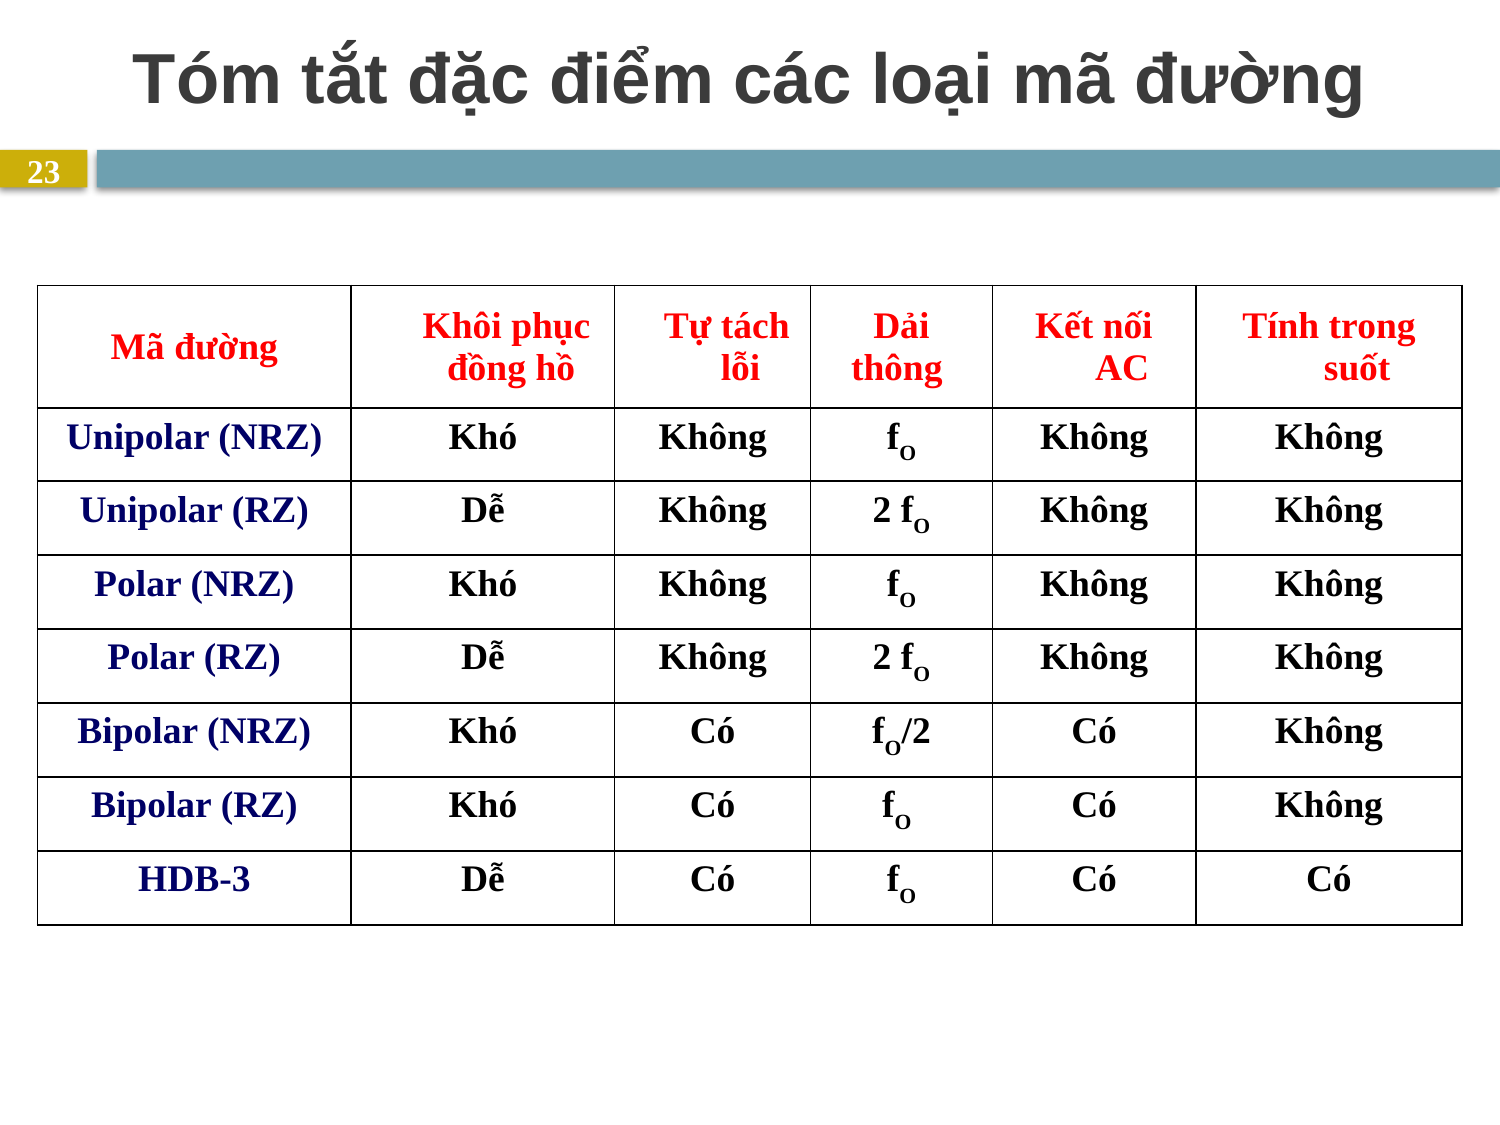

# Tóm tắt đặc điểm các loại mã đường
23
| Mã đường | Khôi phục đồng hồ | Tự tách lỗi | Dải thông | Kết nối AC | Tính trong suốt |
| --- | --- | --- | --- | --- | --- |
| Unipolar (NRZ) | Khó | Không | fO | Không | Không |
| Unipolar (RZ) | Dễ | Không | 2 fO | Không | Không |
| Polar (NRZ) | Khó | Không | fO | Không | Không |
| Polar (RZ) | Dễ | Không | 2 fO | Không | Không |
| Bipolar (NRZ) | Khó | Có | fO/2 | Có | Không |
| Bipolar (RZ) | Khó | Có | fO | Có | Không |
| HDB-3 | Dễ | Có | fO | Có | Có |